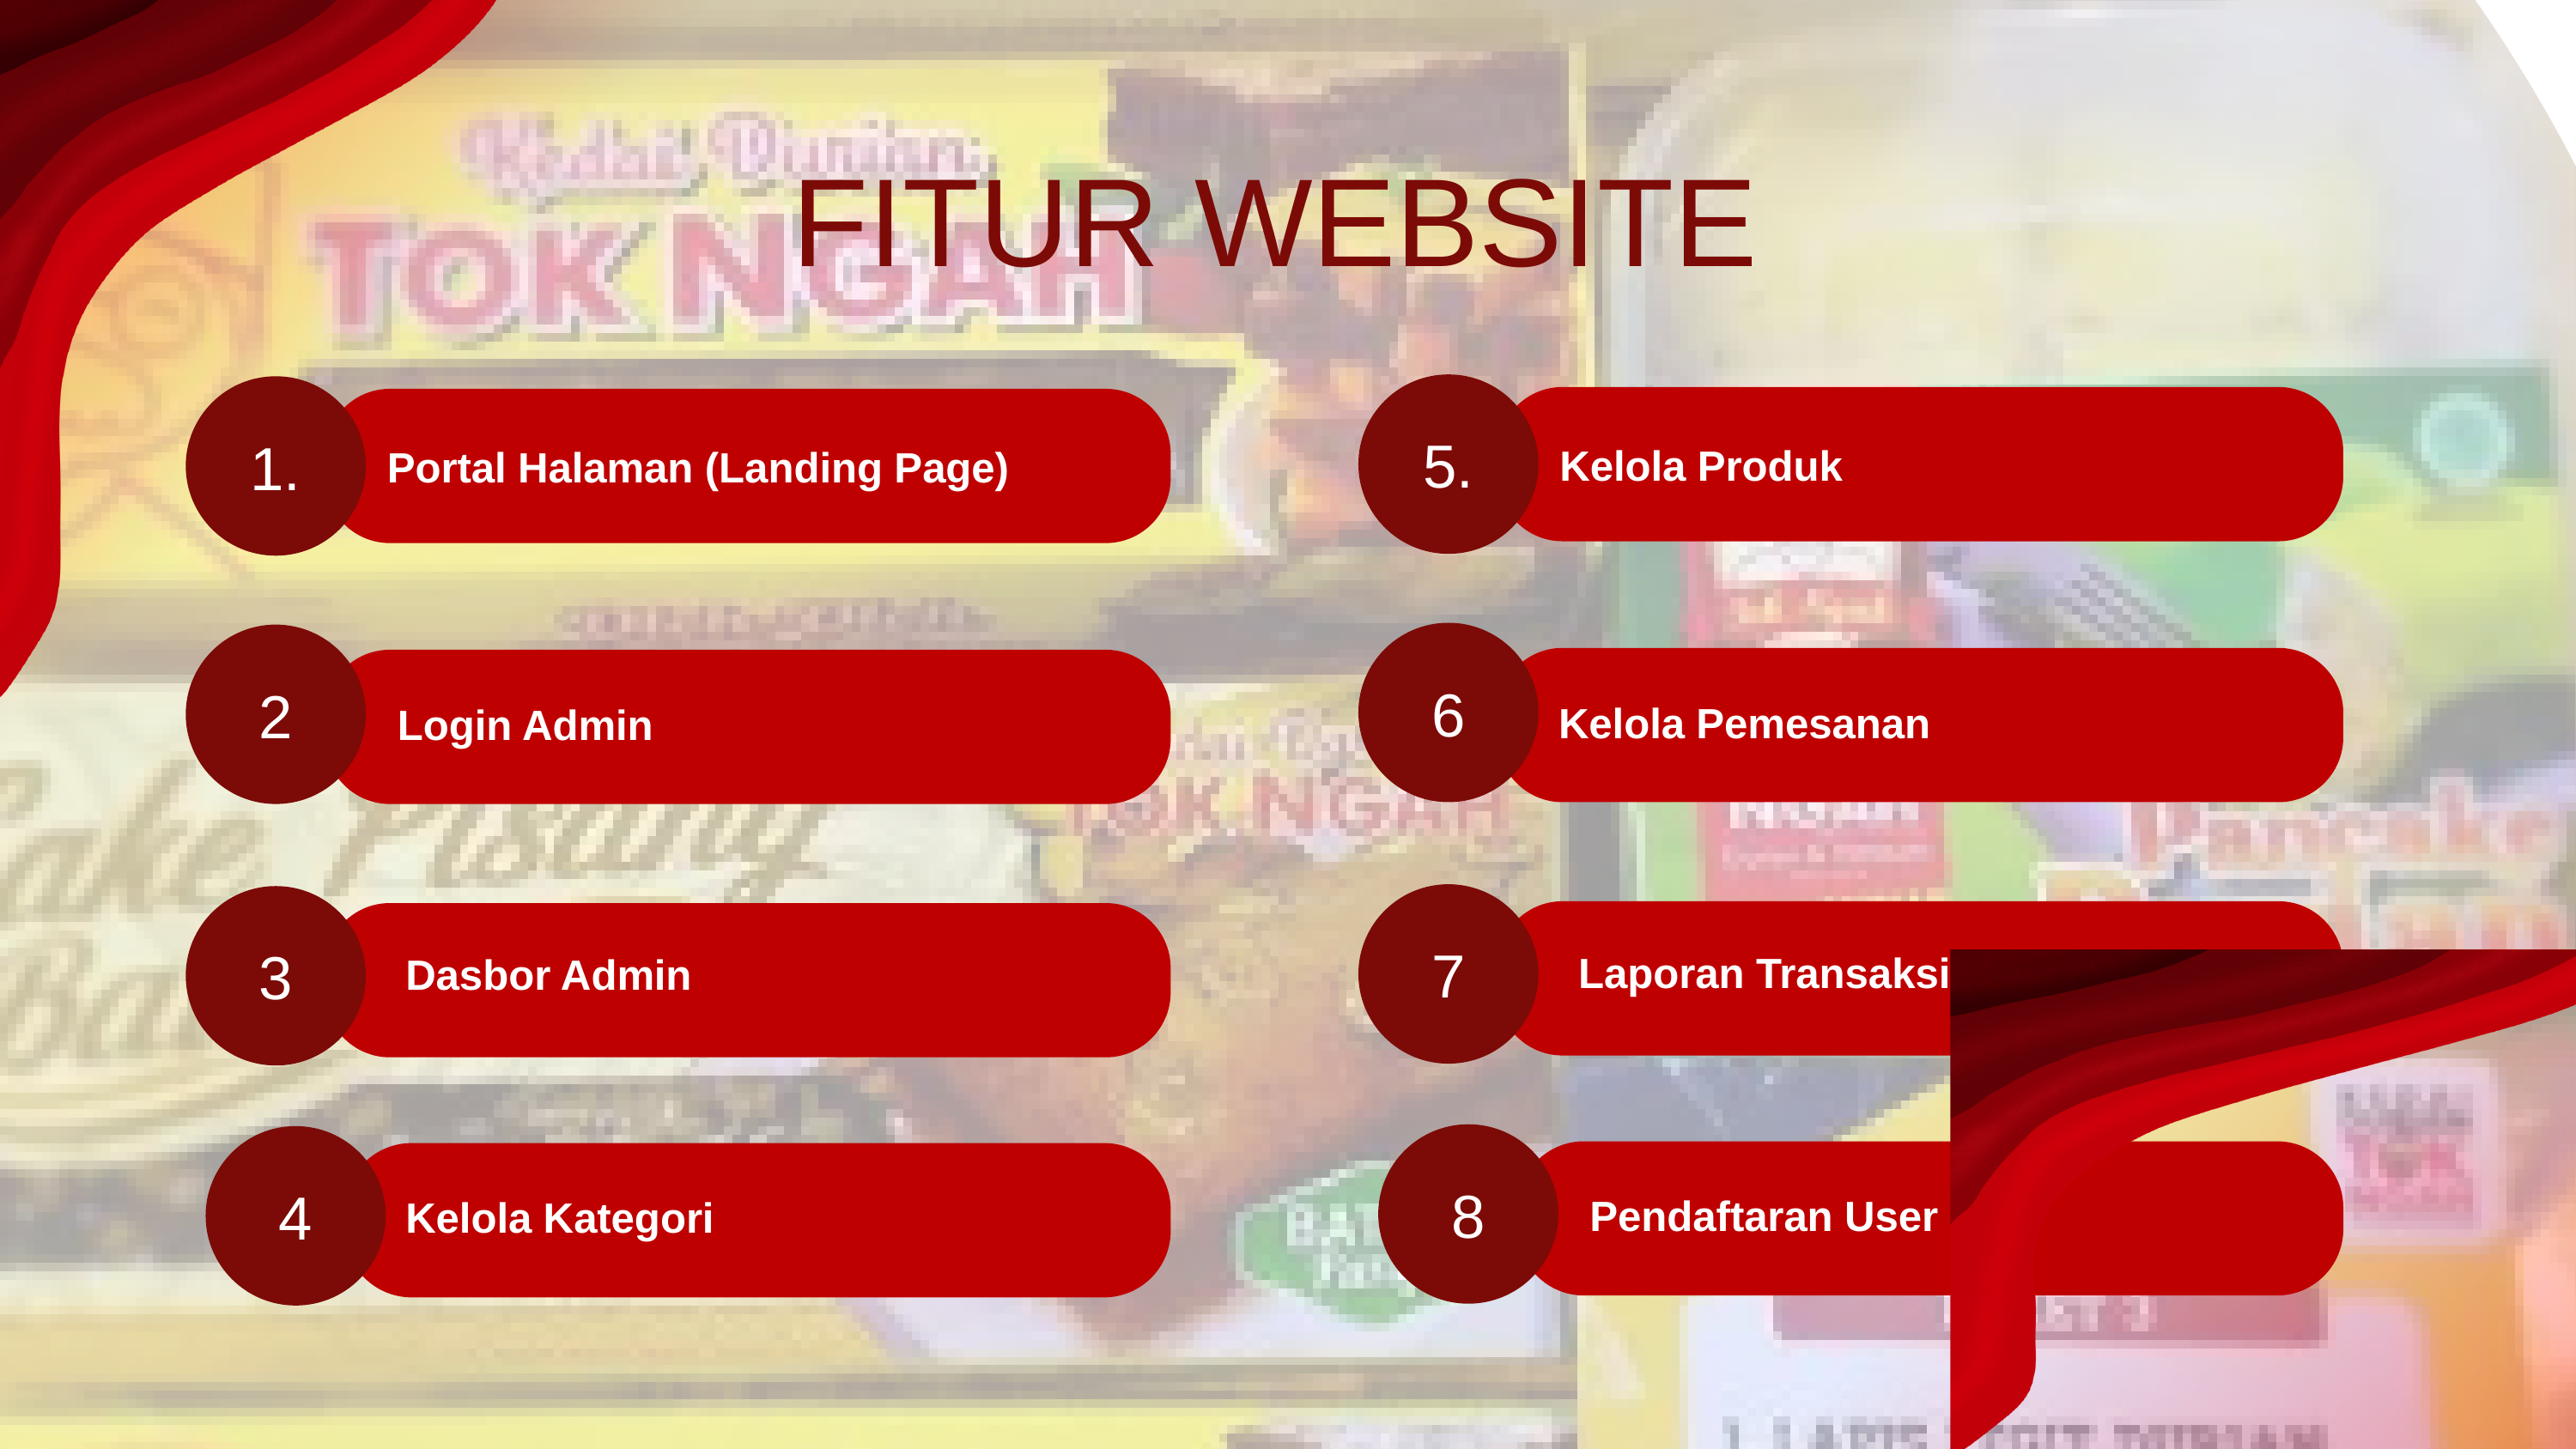

FITUR WEBSITE

5.

1.

Kelola Produk
Portal Halaman (Landing Page)

6

2

Kelola Pemesanan
 Login Admin

7

3

Laporan Transaksi
Dasbor Admin

8

4

 Pendaftaran User
Kelola Kategori